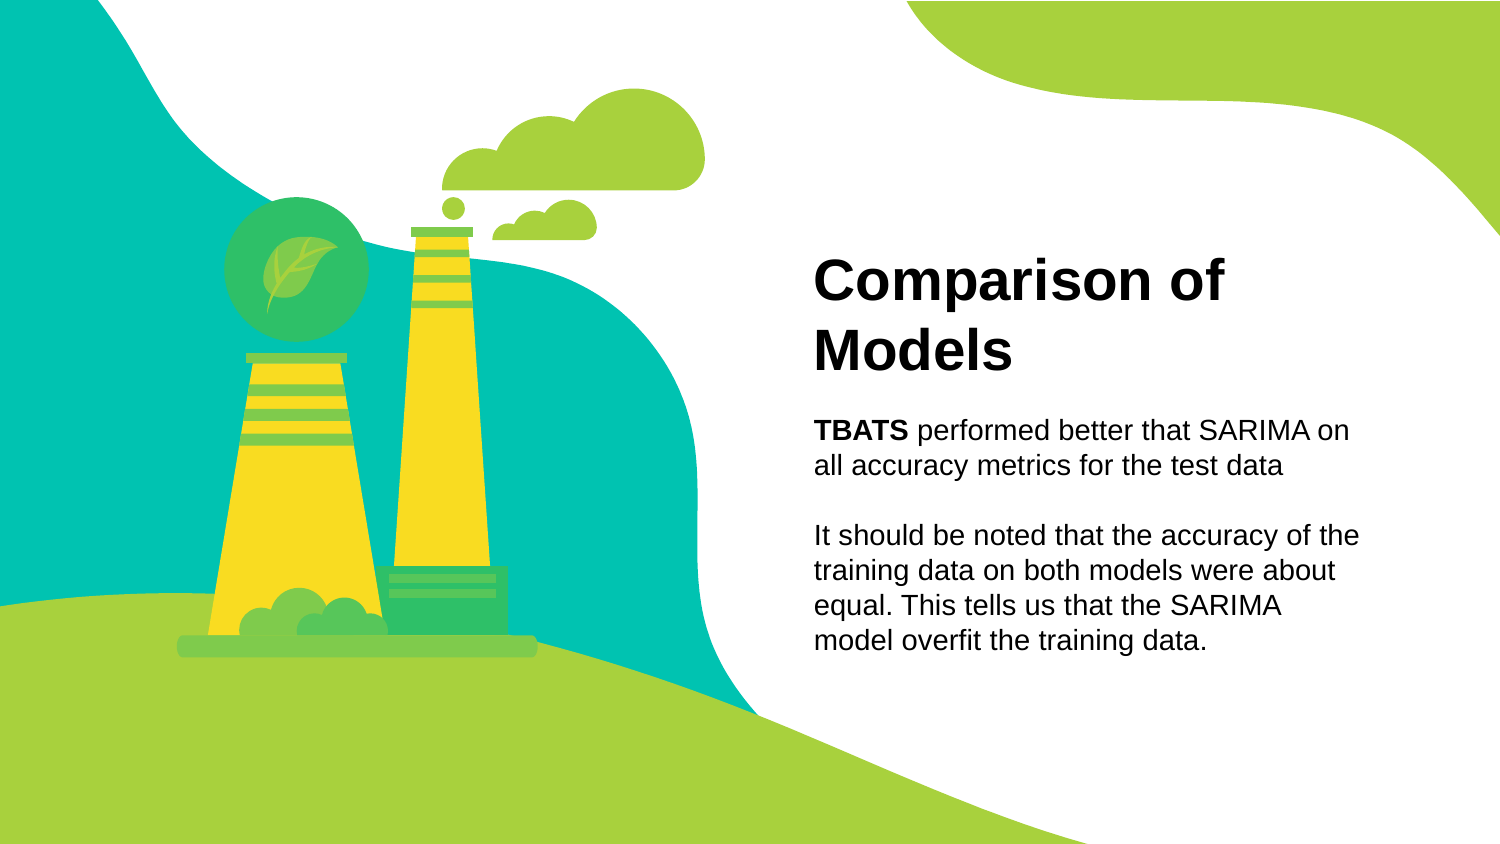

# Comparison of Models
TBATS performed better that SARIMA on all accuracy metrics for the test data

It should be noted that the accuracy of the training data on both models were about equal. This tells us that the SARIMA model overfit the training data.